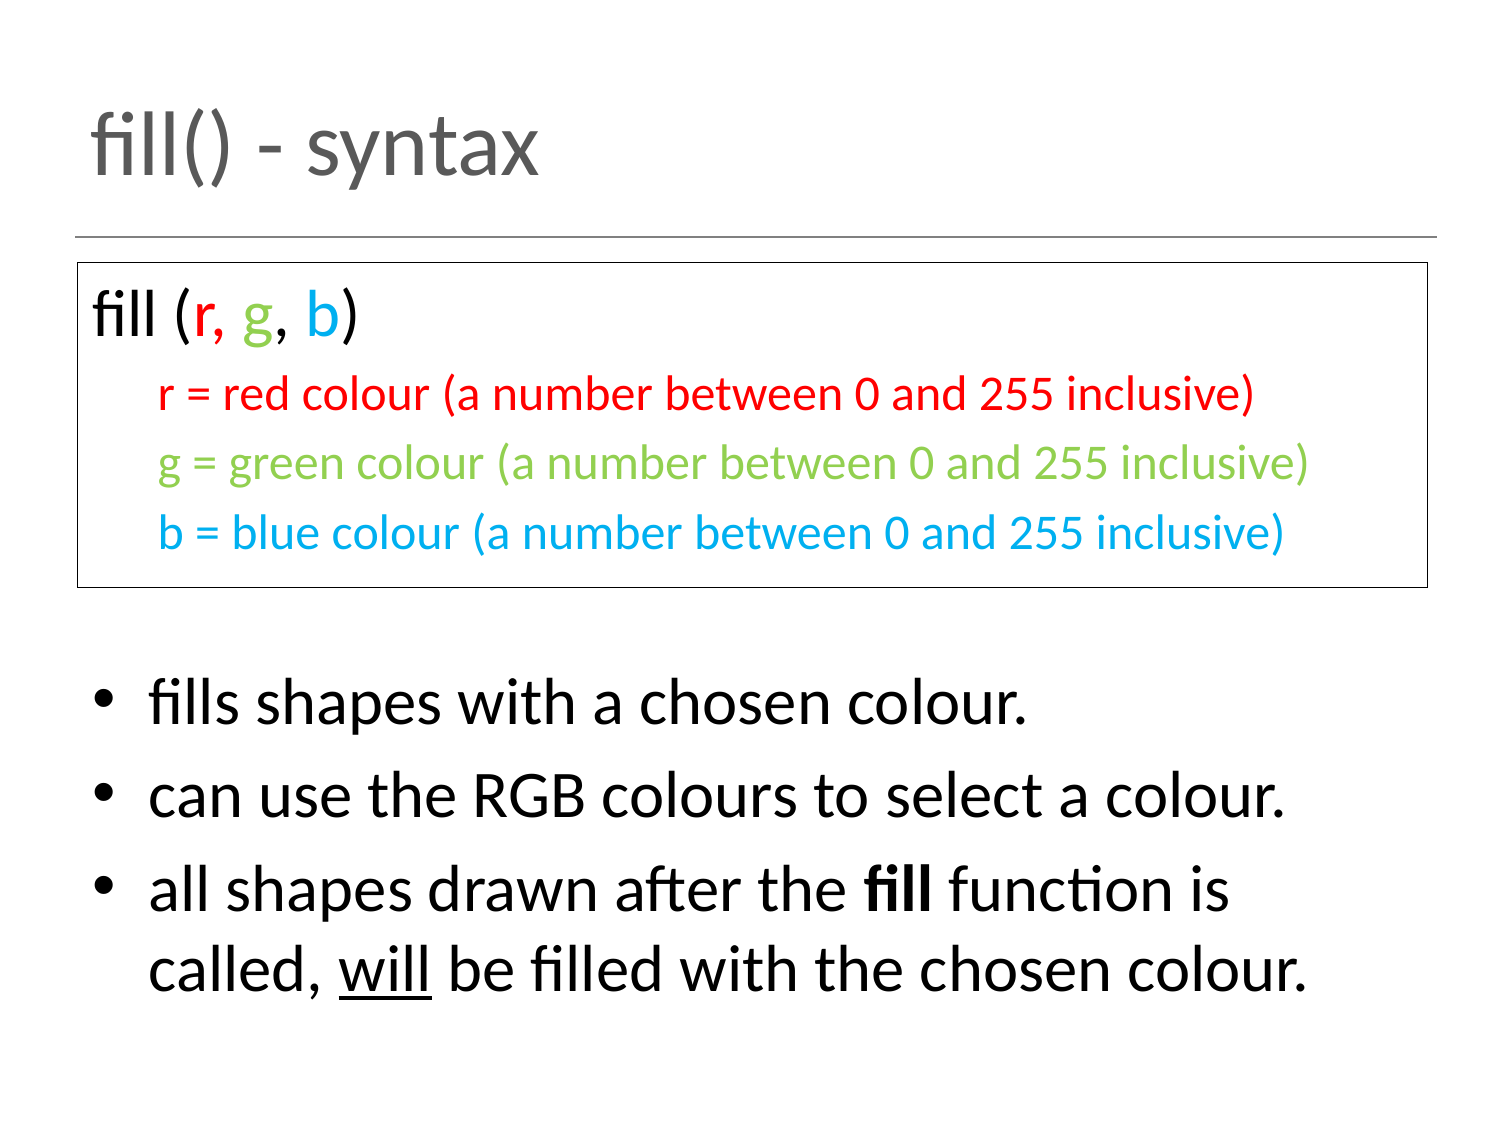

# fill() - syntax
fill (r, g, b)
r = red colour (a number between 0 and 255 inclusive)
g = green colour (a number between 0 and 255 inclusive)
b = blue colour (a number between 0 and 255 inclusive)
fills shapes with a chosen colour.
can use the RGB colours to select a colour.
all shapes drawn after the fill function is called, will be filled with the chosen colour.